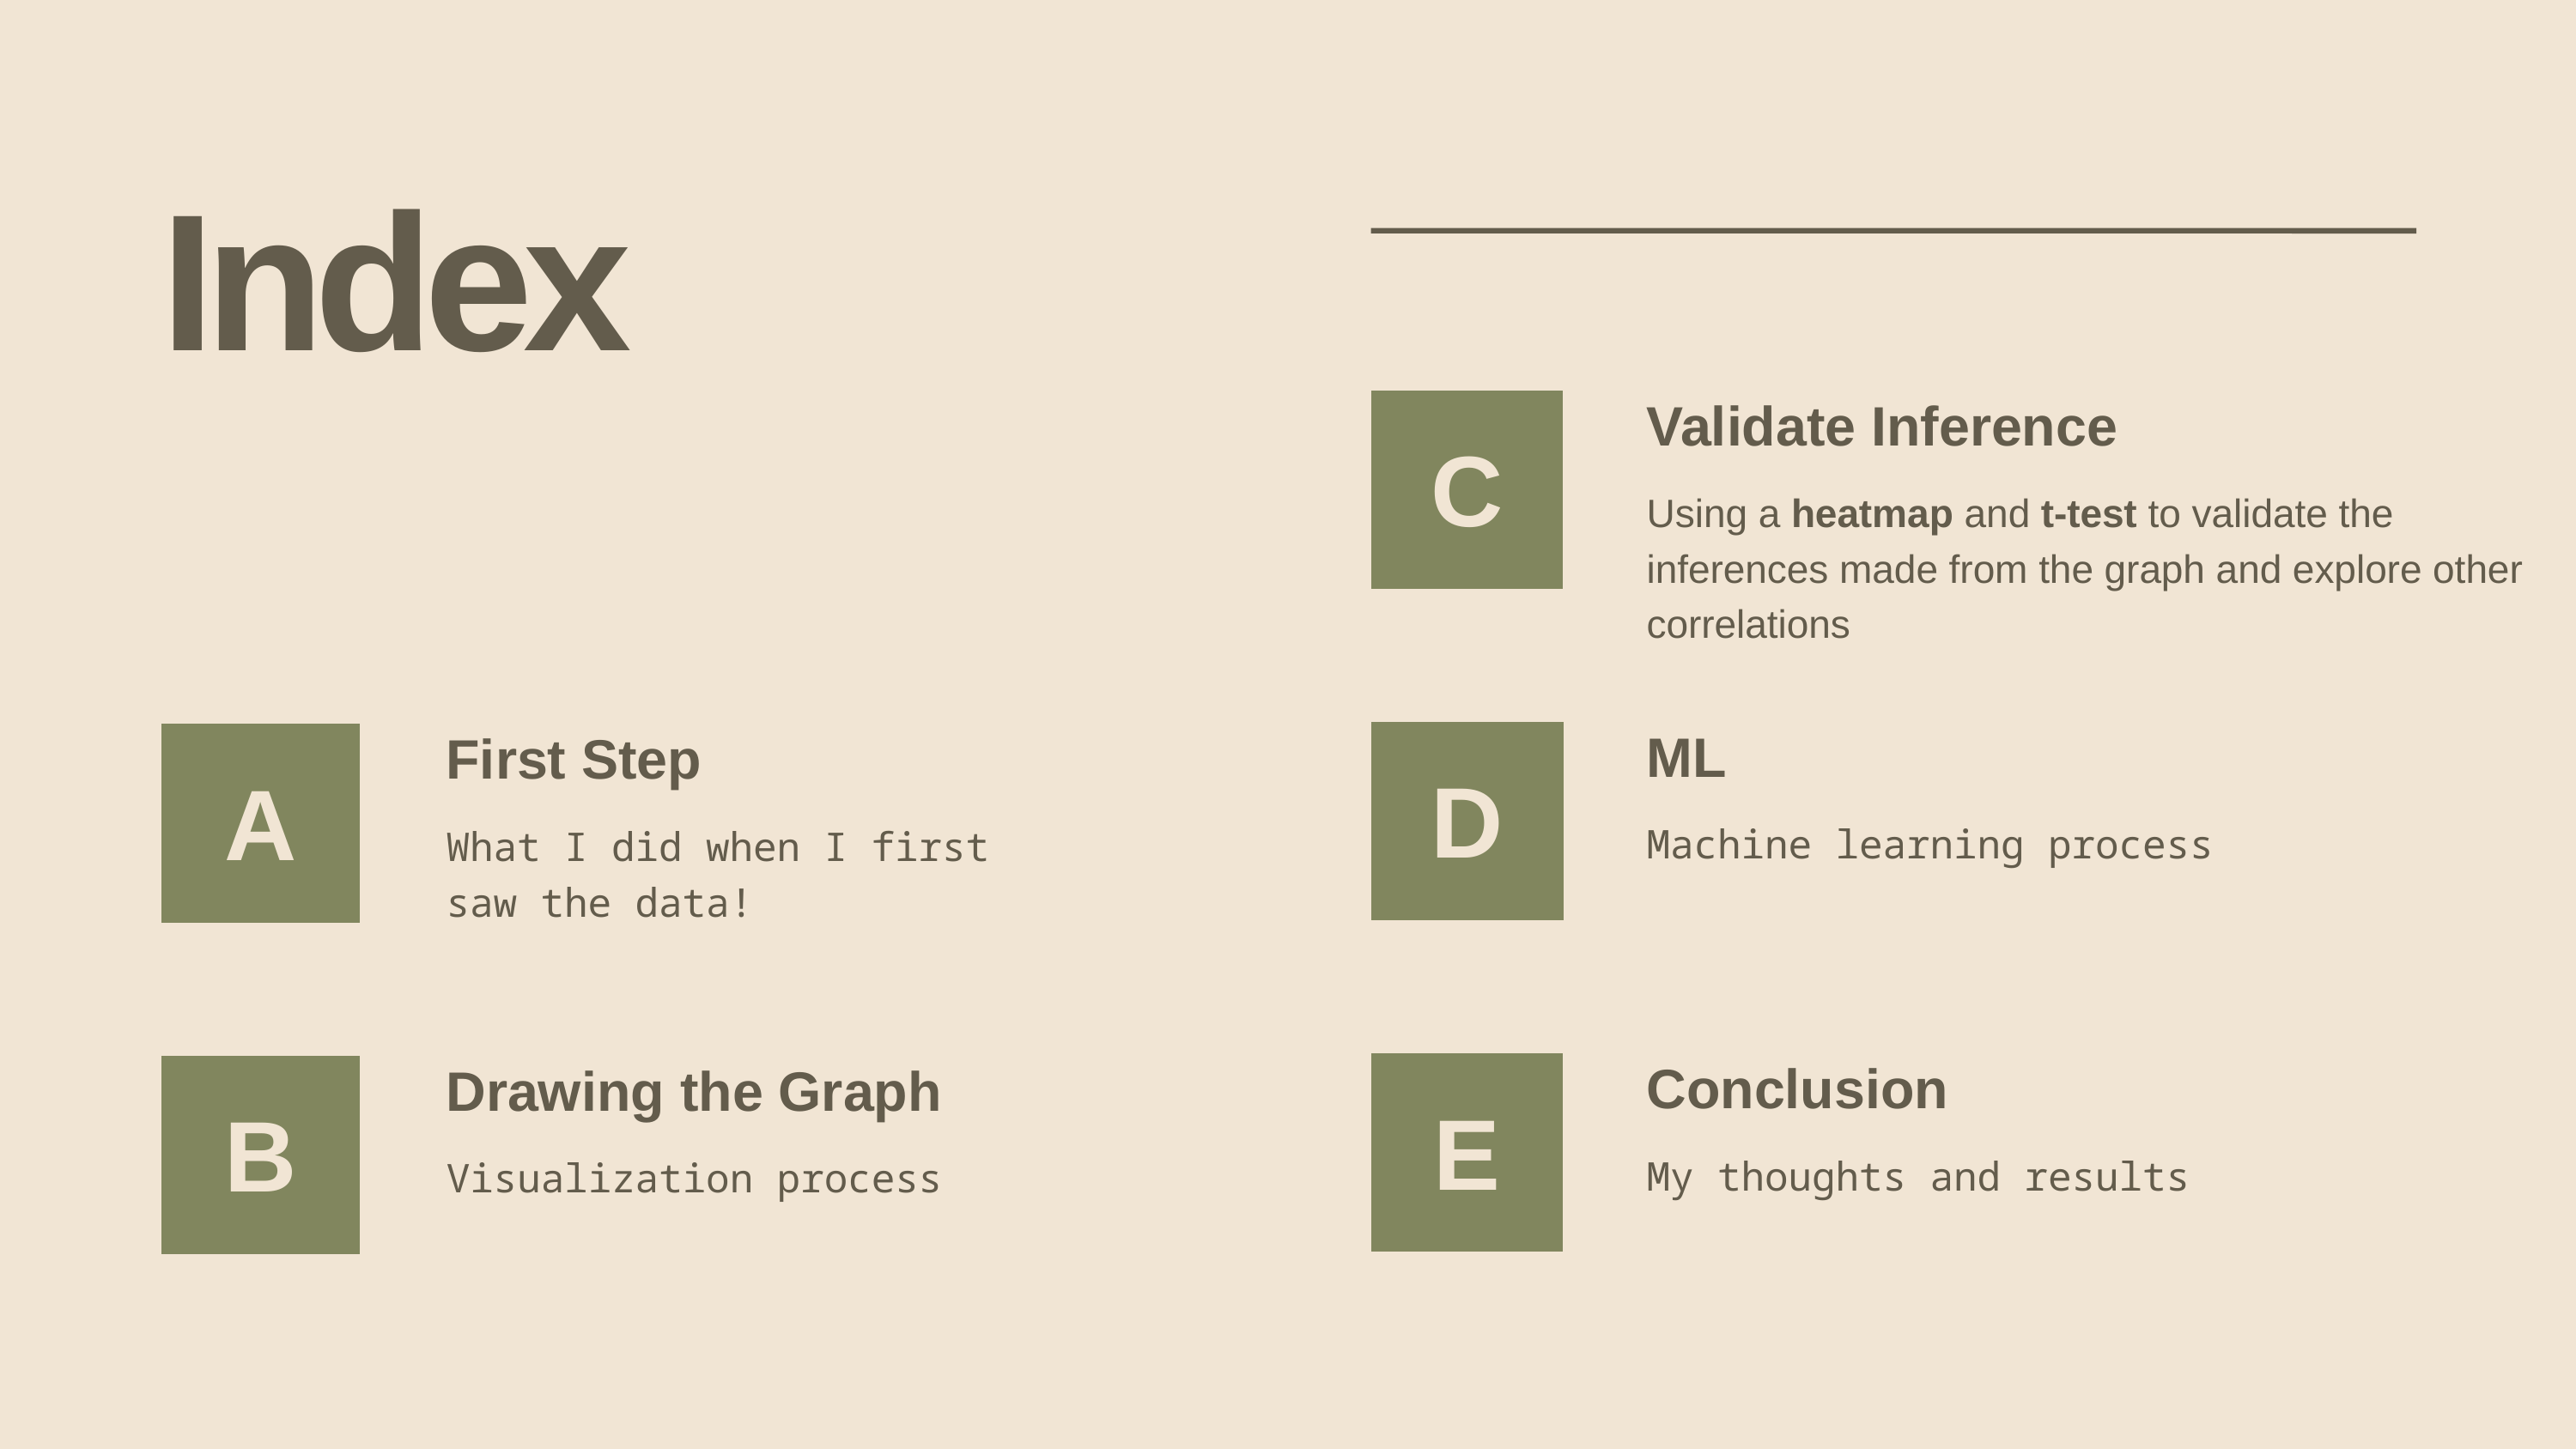

Index

C
Validate Inference
Using a heatmap and t-test to validate the inferences made from the graph and explore other correlations

D
ML

A
First Step
Machine learning process
What I did when I first saw the data!

E
Conclusion

B
Drawing the Graph
My thoughts and results
Visualization process